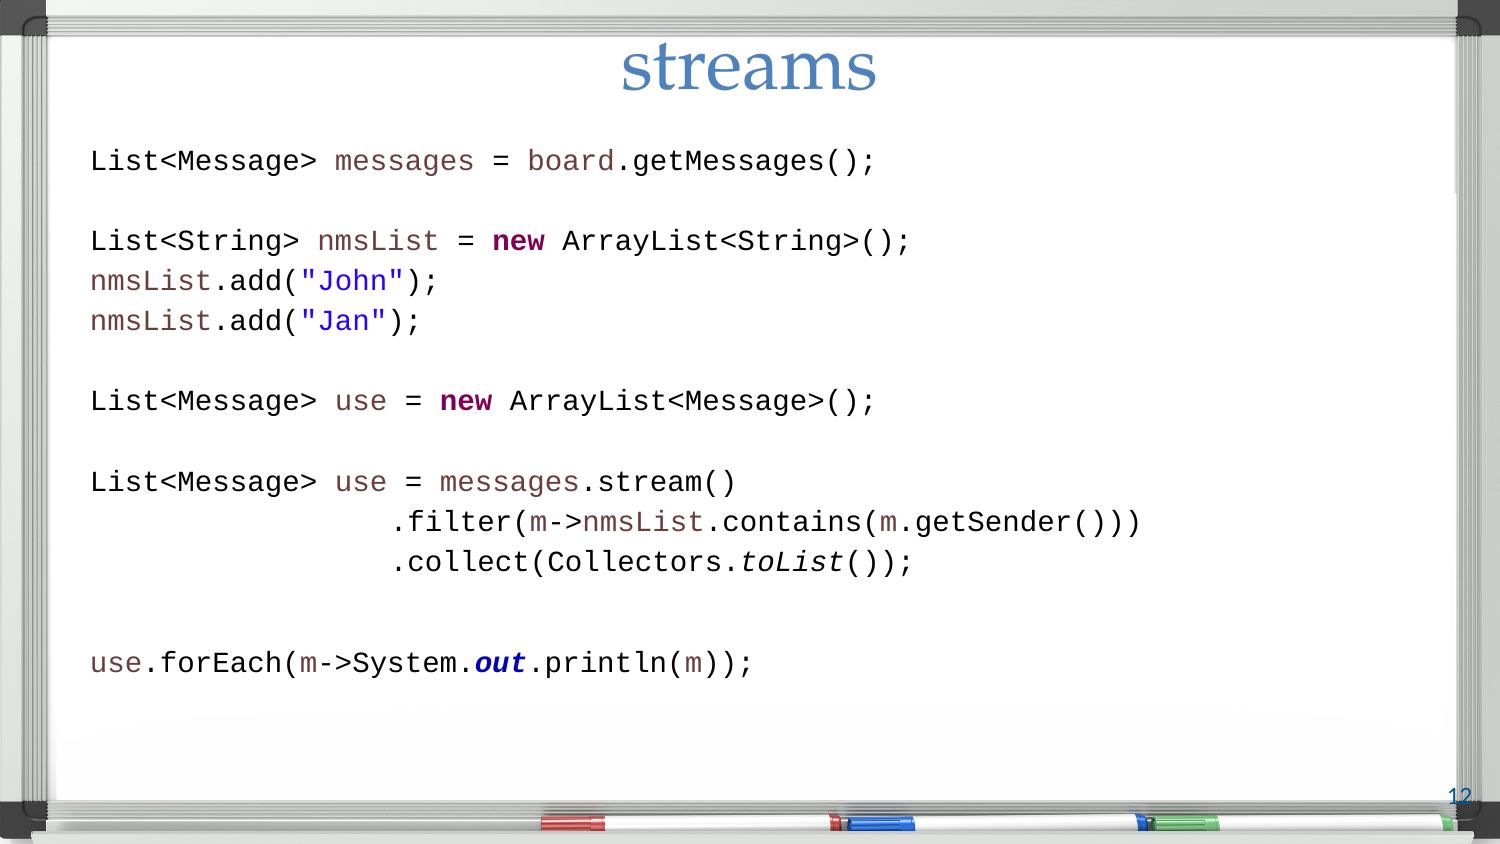

# streams
List<Message> messages = board.getMessages();

List<String> nmsList = new ArrayList<String>();
nmsList.add("John");
nmsList.add("Jan");

List<Message> use = new ArrayList<Message>();

List<Message> use = messages.stream()
        		.filter(m->nmsList.contains(m.getSender()))
        		.collect(Collectors.toList());

use.forEach(m->System.out.println(m));
12